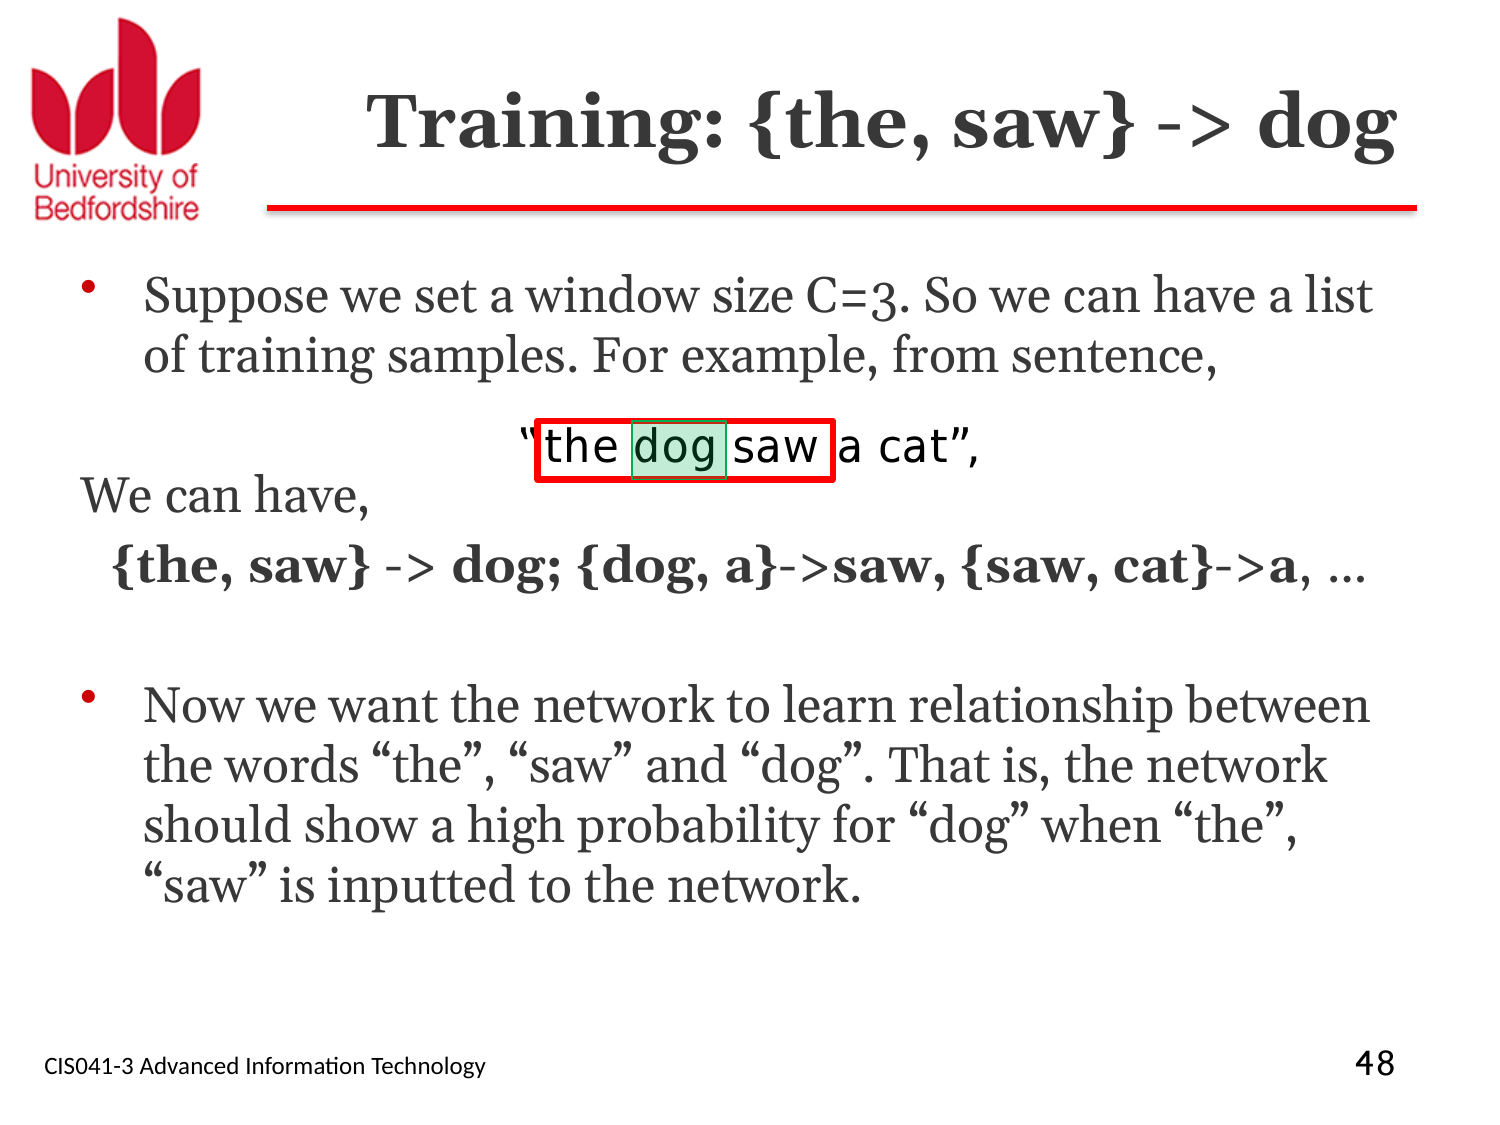

# Training: {the, saw} -> dog
Suppose we set a window size C=3. So we can have a list of training samples. For example, from sentence,

We can have,
{the, saw} -> dog; {dog, a}->saw, {saw, cat}->a, …

Now we want the network to learn relationship between the words “the”, “saw” and “dog”. That is, the network should show a high probability for “dog” when “the”, “saw” is inputted to the network.
“the dog saw a cat”,

CIS041-3 Advanced Information Technology